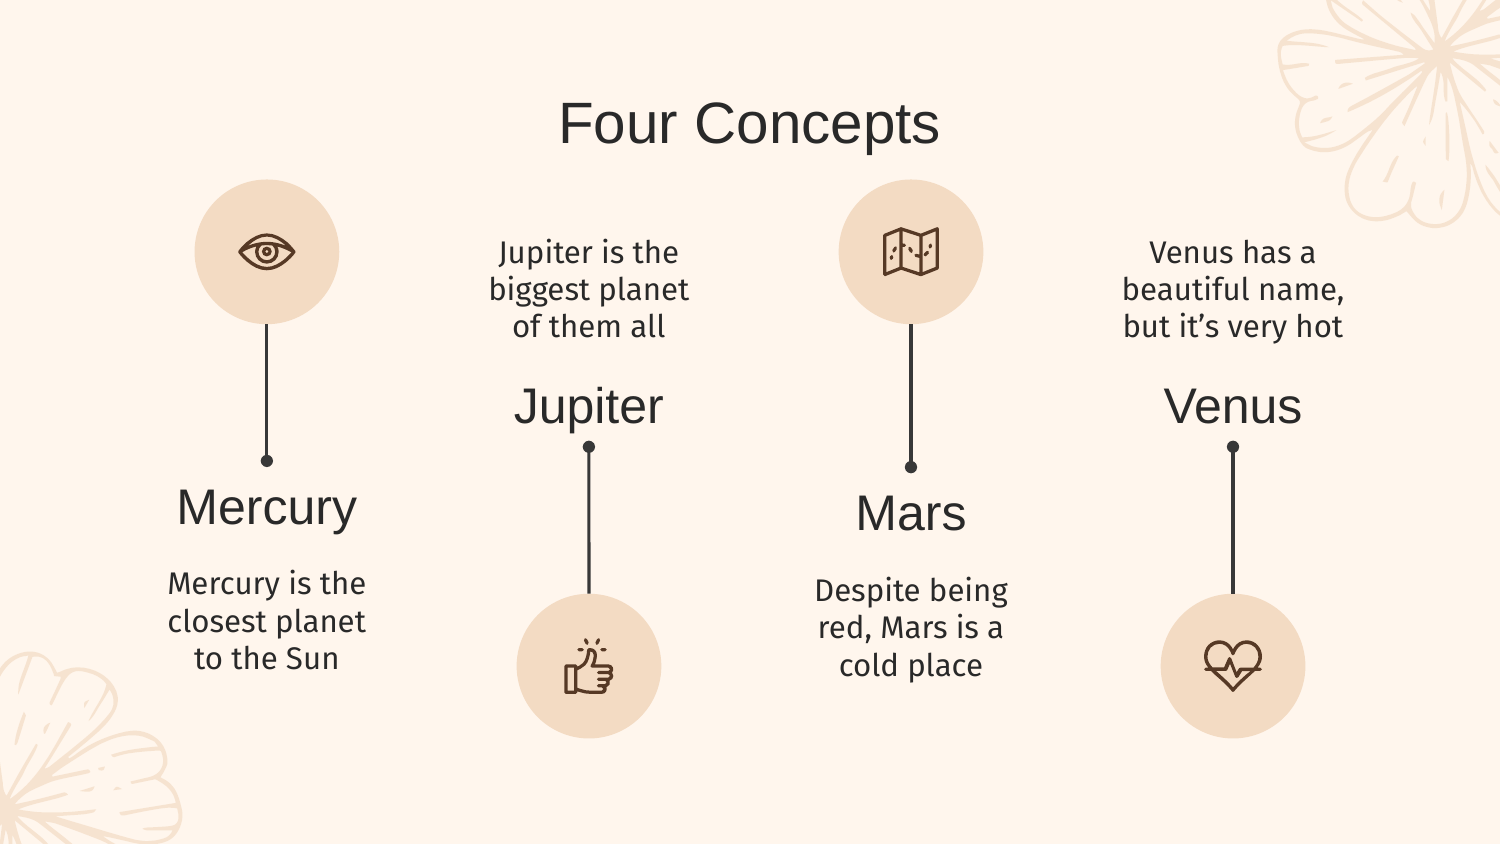

# Four Concepts

Jupiter is the biggest planet of them all
Venus has a beautiful name, but it’s very hot

Jupiter
Venus
Mercury
Mars
Mercury is the closest planet to the Sun
Despite being red, Mars is a cold place